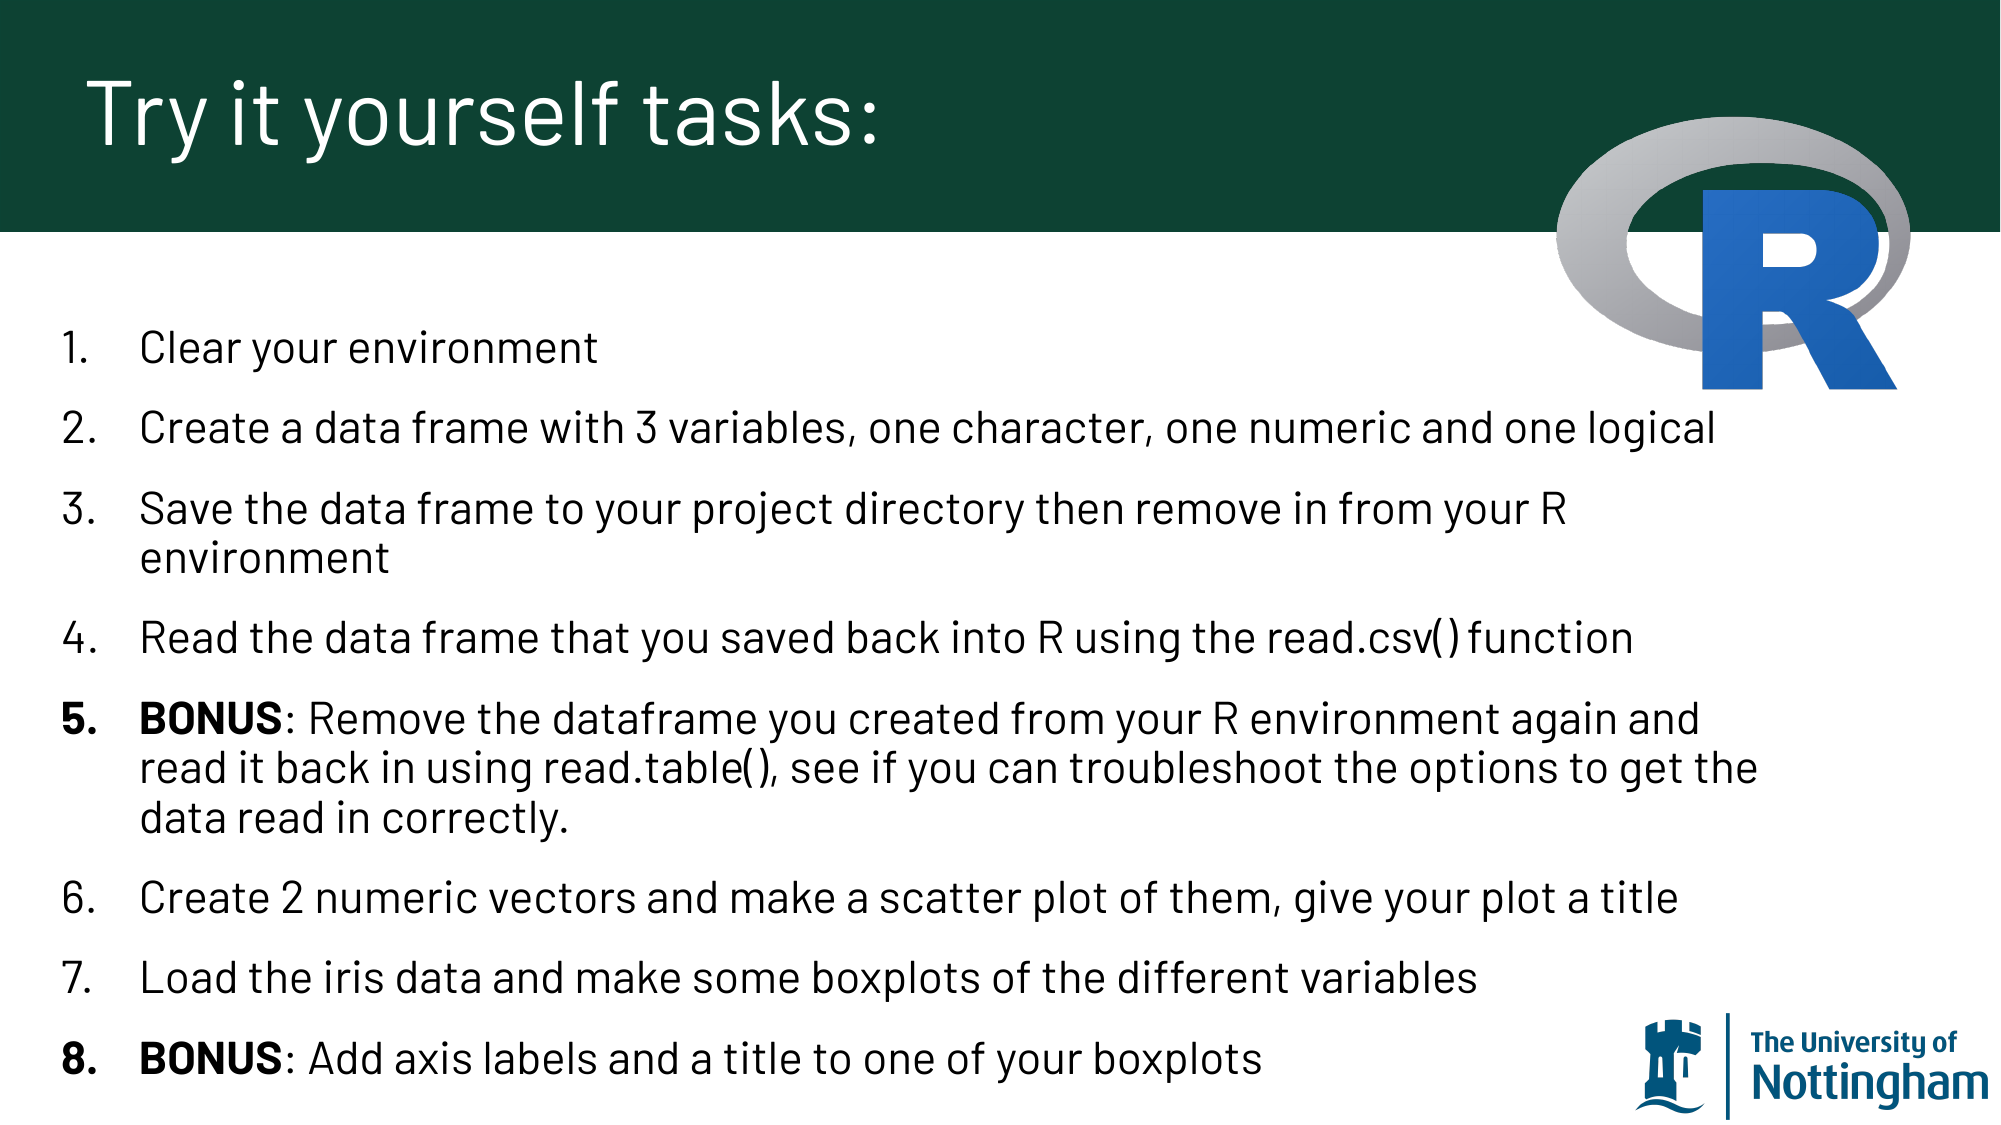

# Try it yourself tasks:
Clear your environment
Create a data frame with 3 variables, one character, one numeric and one logical
Save the data frame to your project directory then remove in from your R environment
Read the data frame that you saved back into R using the read.csv() function
BONUS: Remove the dataframe you created from your R environment again and read it back in using read.table(), see if you can troubleshoot the options to get the data read in correctly.
Create 2 numeric vectors and make a scatter plot of them, give your plot a title
Load the iris data and make some boxplots of the different variables
BONUS: Add axis labels and a title to one of your boxplots